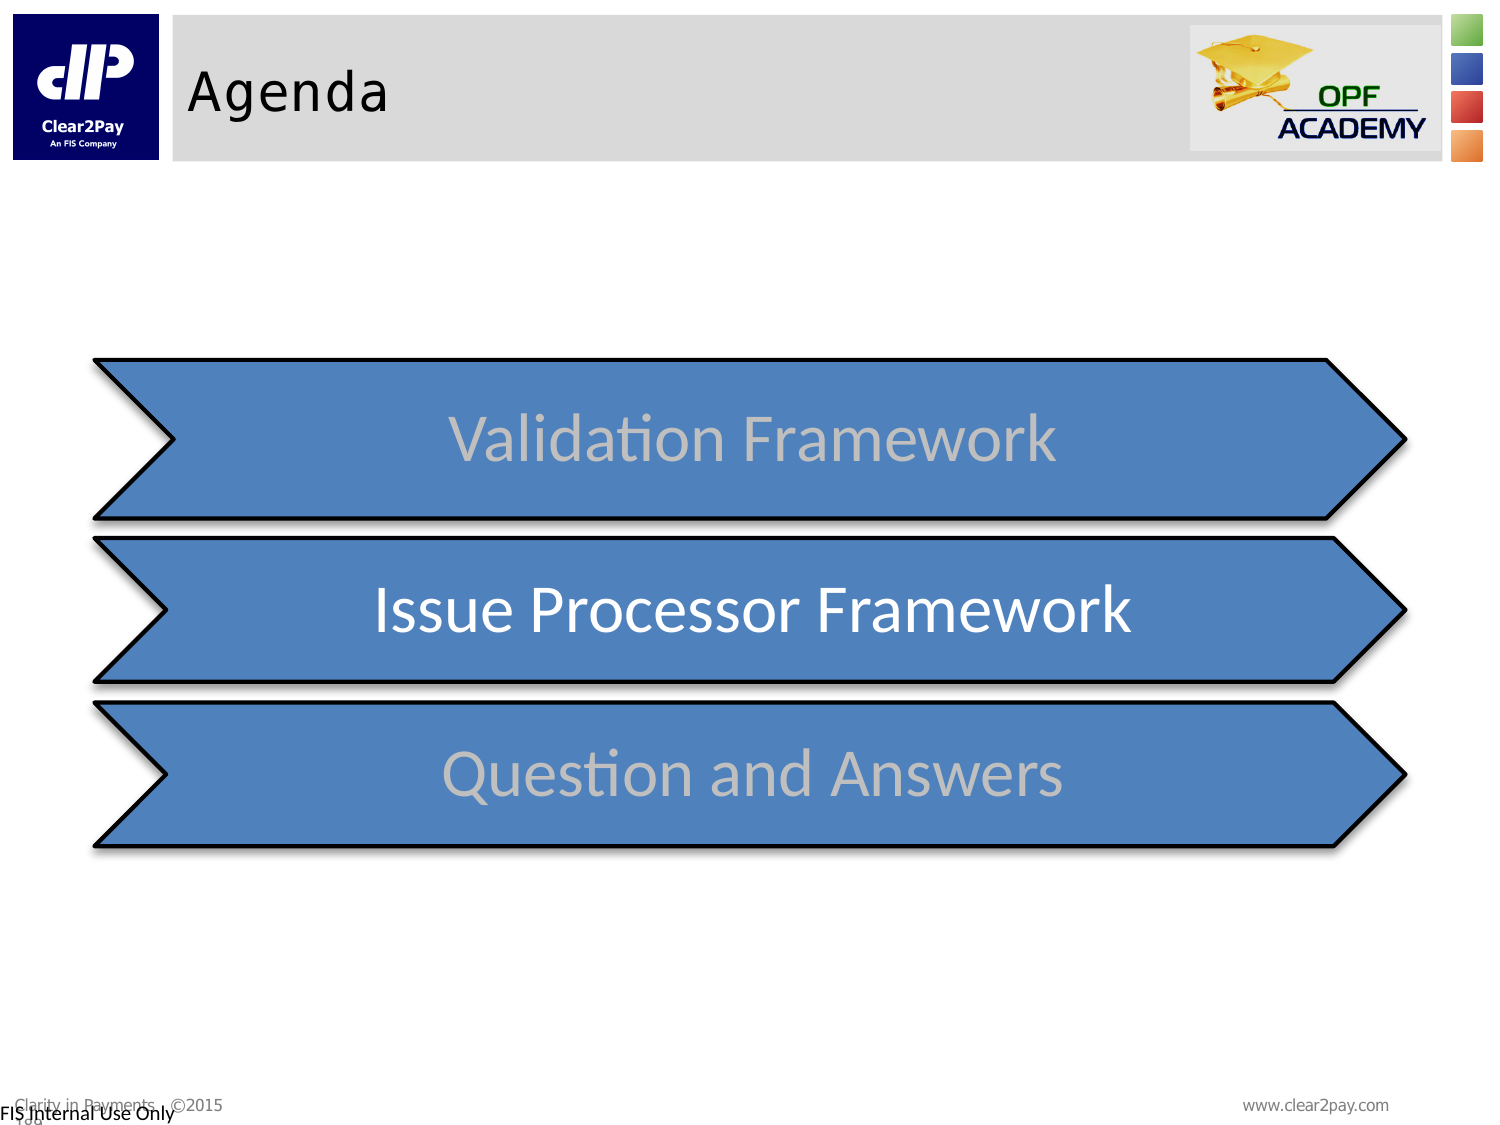

# Agenda
Validation Framework
Issue Processor Framework
Question and Answers